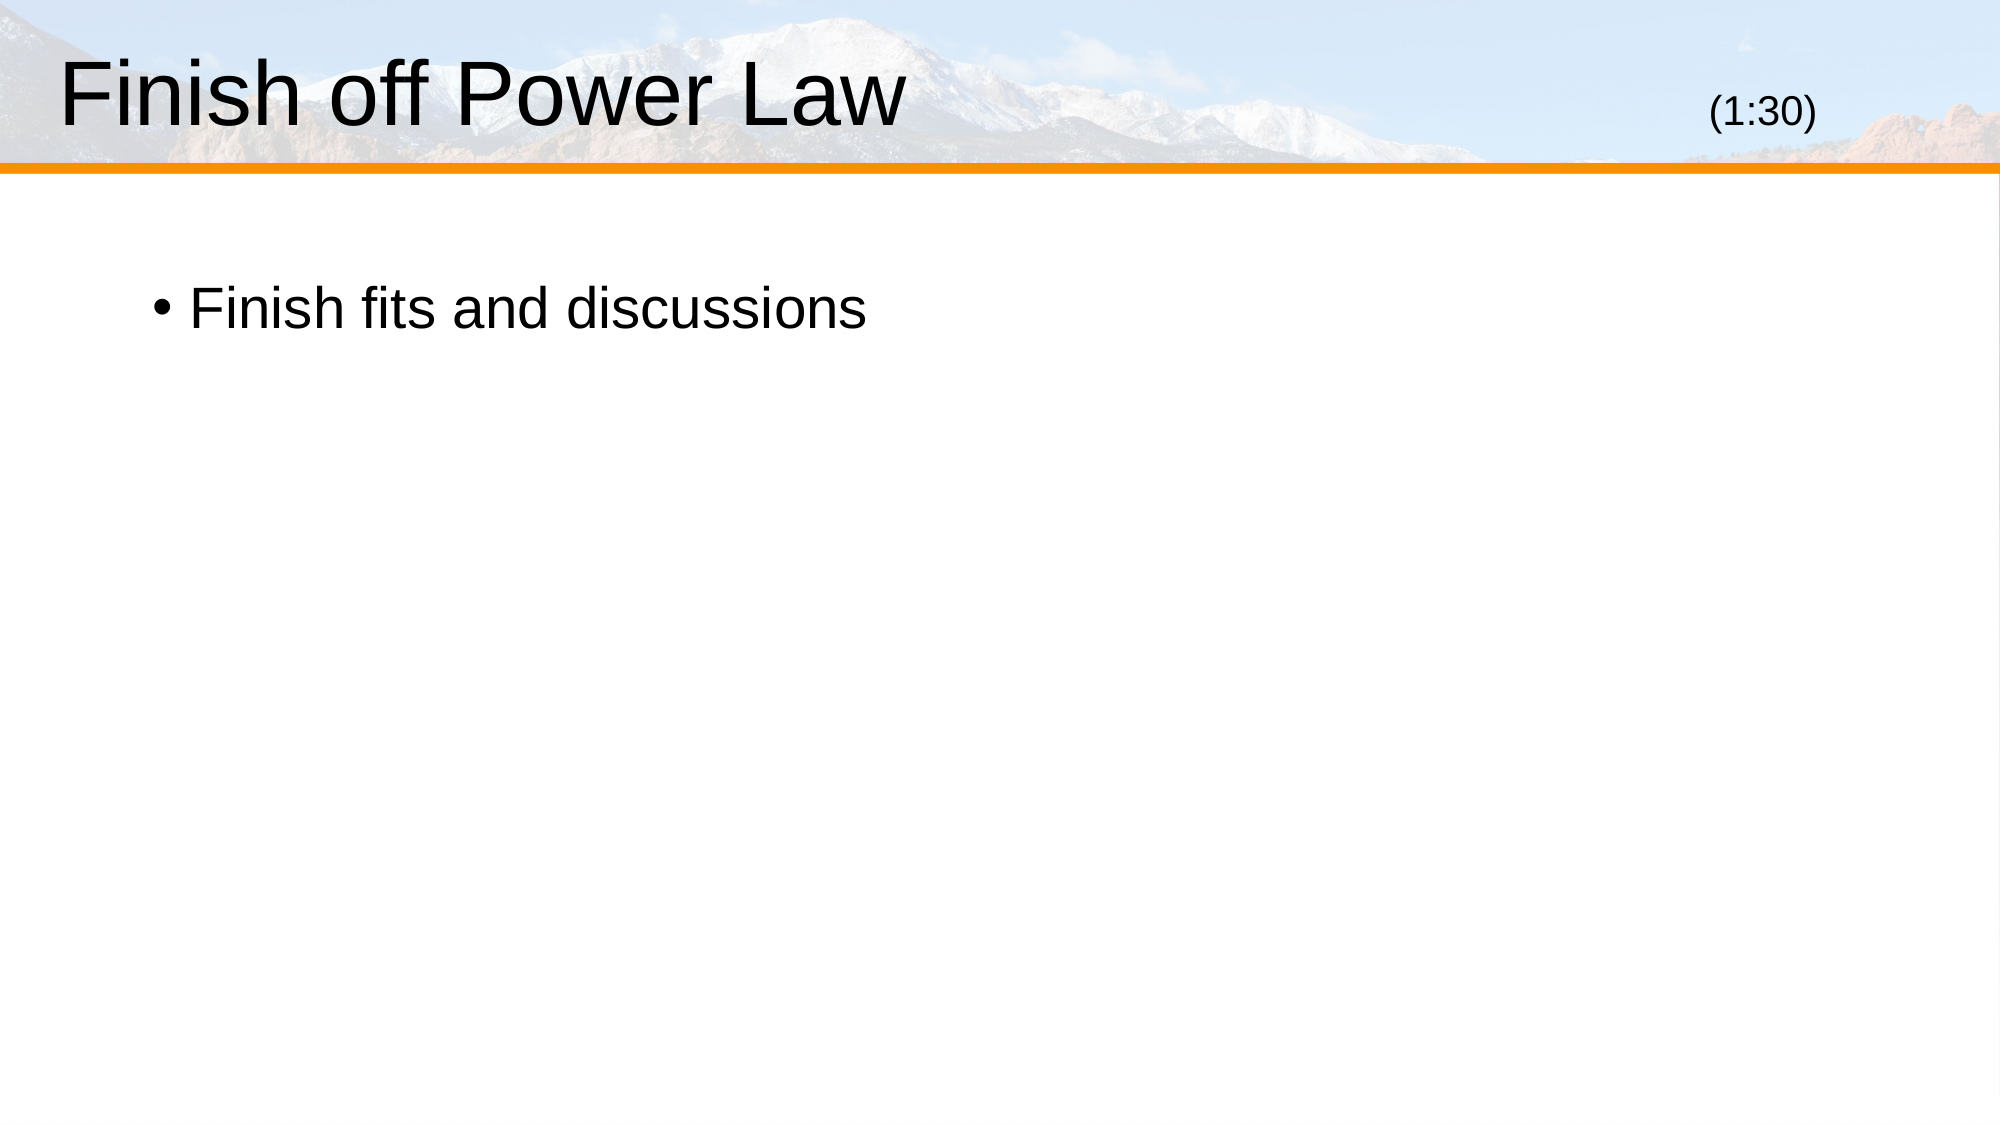

# Finish off Power Law						(1:30)
Finish fits and discussions